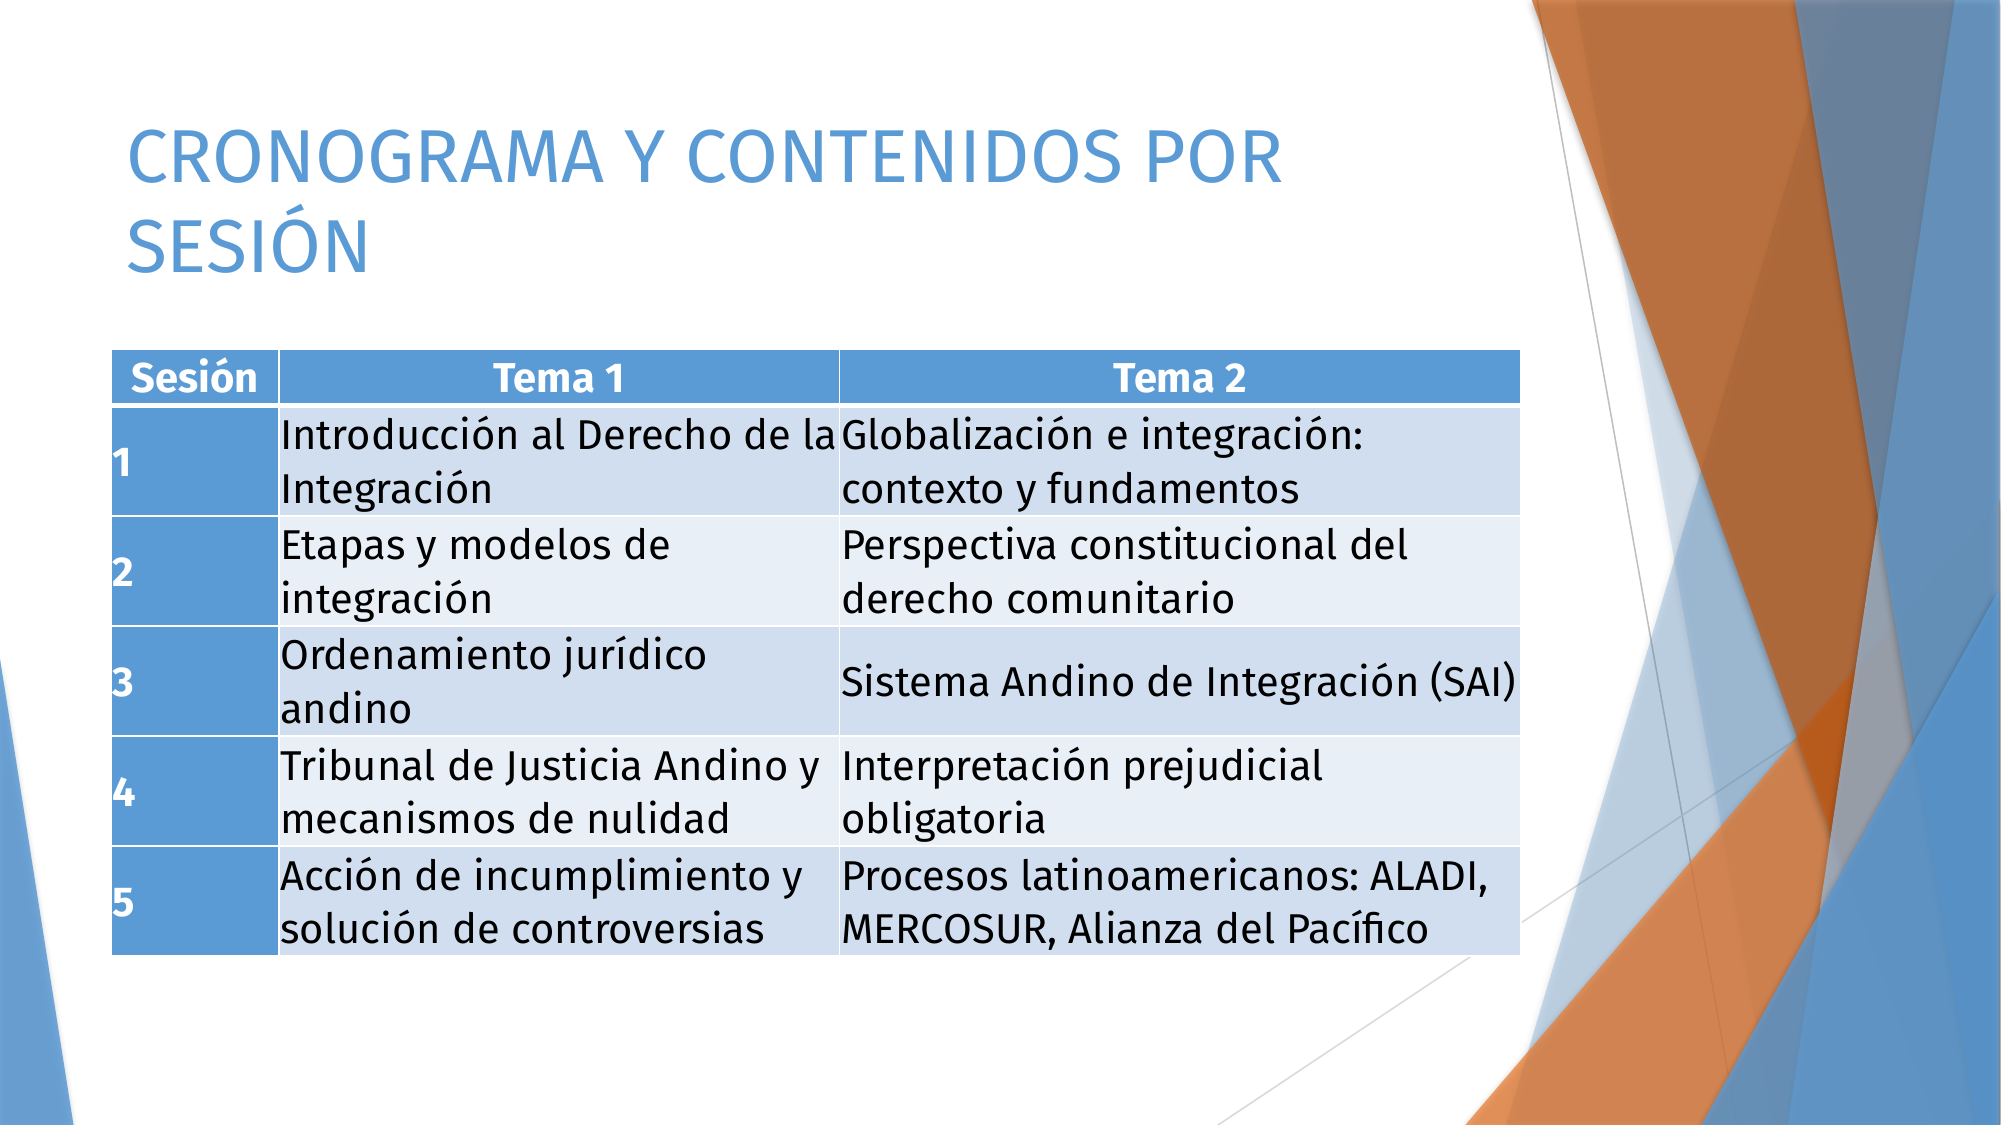

# CRONOGRAMA Y CONTENIDOS POR SESIÓN
| Sesión | Tema 1 | Tema 2 |
| --- | --- | --- |
| 1 | Introducción al Derecho de la Integración​ | Globalización e integración: contexto y fundamentos​ |
| 2 | Etapas y modelos de integración​ | Perspectiva constitucional del derecho comunitario​ |
| 3 | Ordenamiento jurídico andino​ | Sistema Andino de Integración (SAI)​ |
| 4 | Tribunal de Justicia Andino y mecanismos de nulidad​ | Interpretación prejudicial obligatoria​ |
| 5 | Acción de incumplimiento y solución de controversias​ | Procesos latinoamericanos: ALADI, MERCOSUR, Alianza del Pacífico​ |